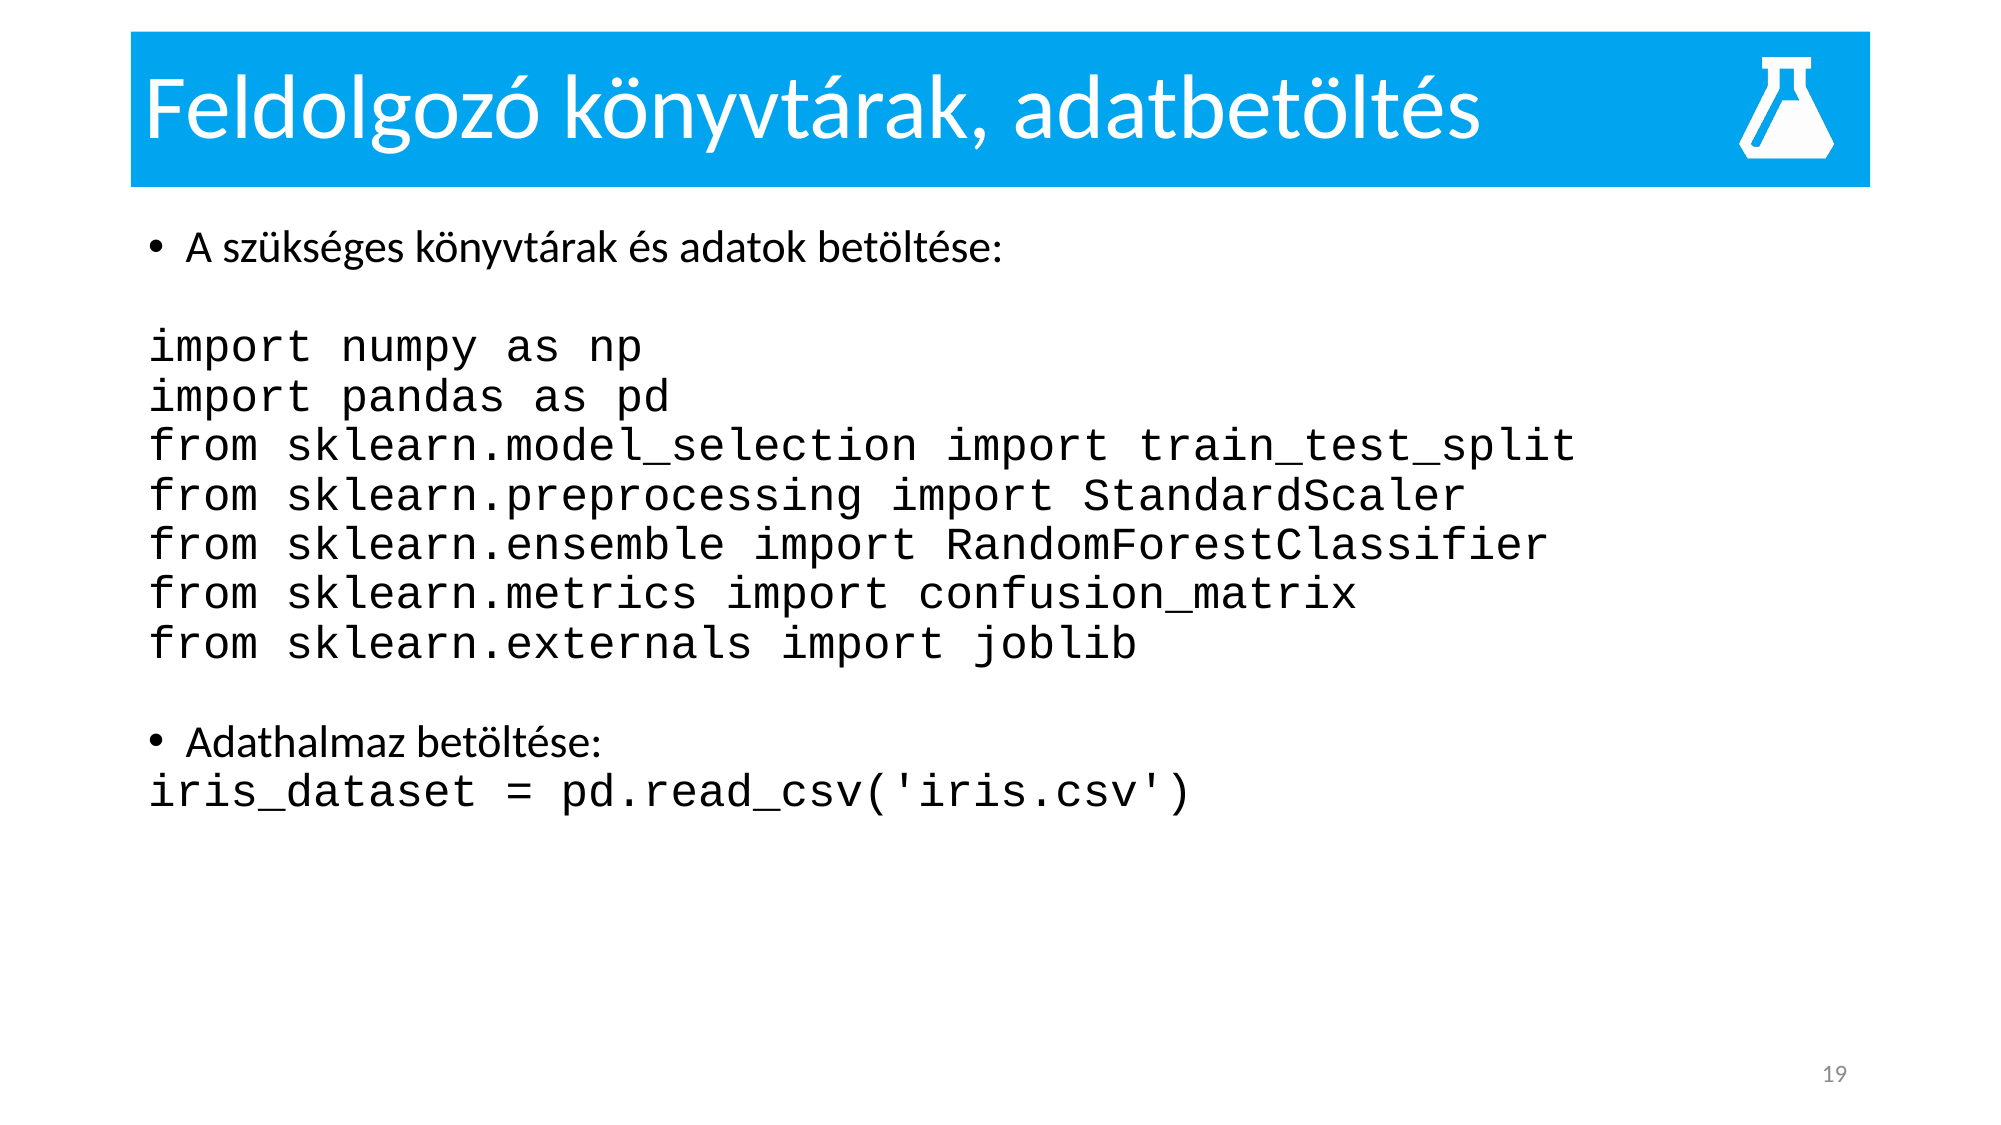

# Feldolgozó könyvtárak, adatbetöltés
A szükséges könyvtárak és adatok betöltése:

import numpy as np
import pandas as pd
from sklearn.model_selection import train_test_split
from sklearn.preprocessing import StandardScaler
from sklearn.ensemble import RandomForestClassifier
from sklearn.metrics import confusion_matrix
from sklearn.externals import joblib

Adathalmaz betöltése:
iris_dataset = pd.read_csv('iris.csv')
19